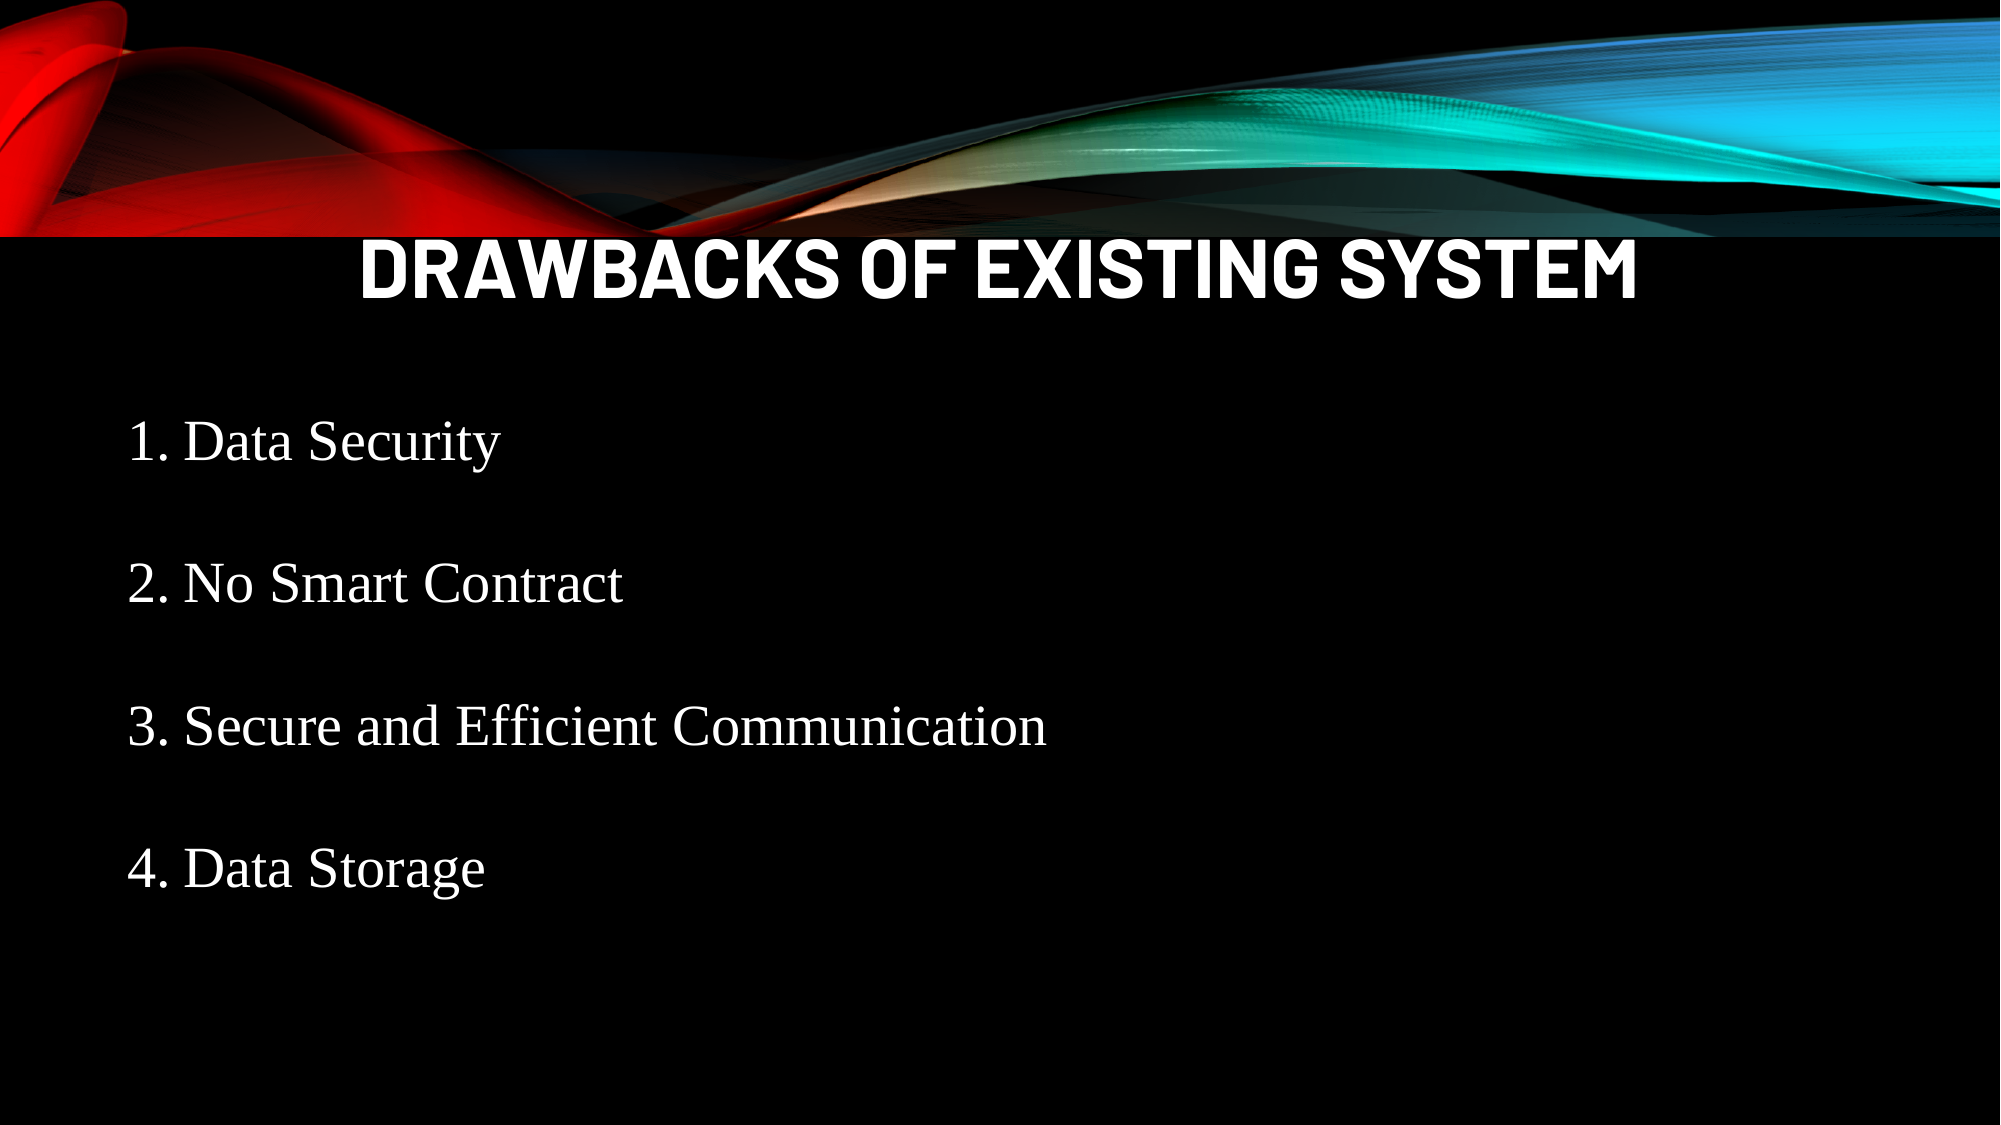

# Drawbacks of Existing system
Data Security
No Smart Contract
Secure and Efficient Communication
Data Storage